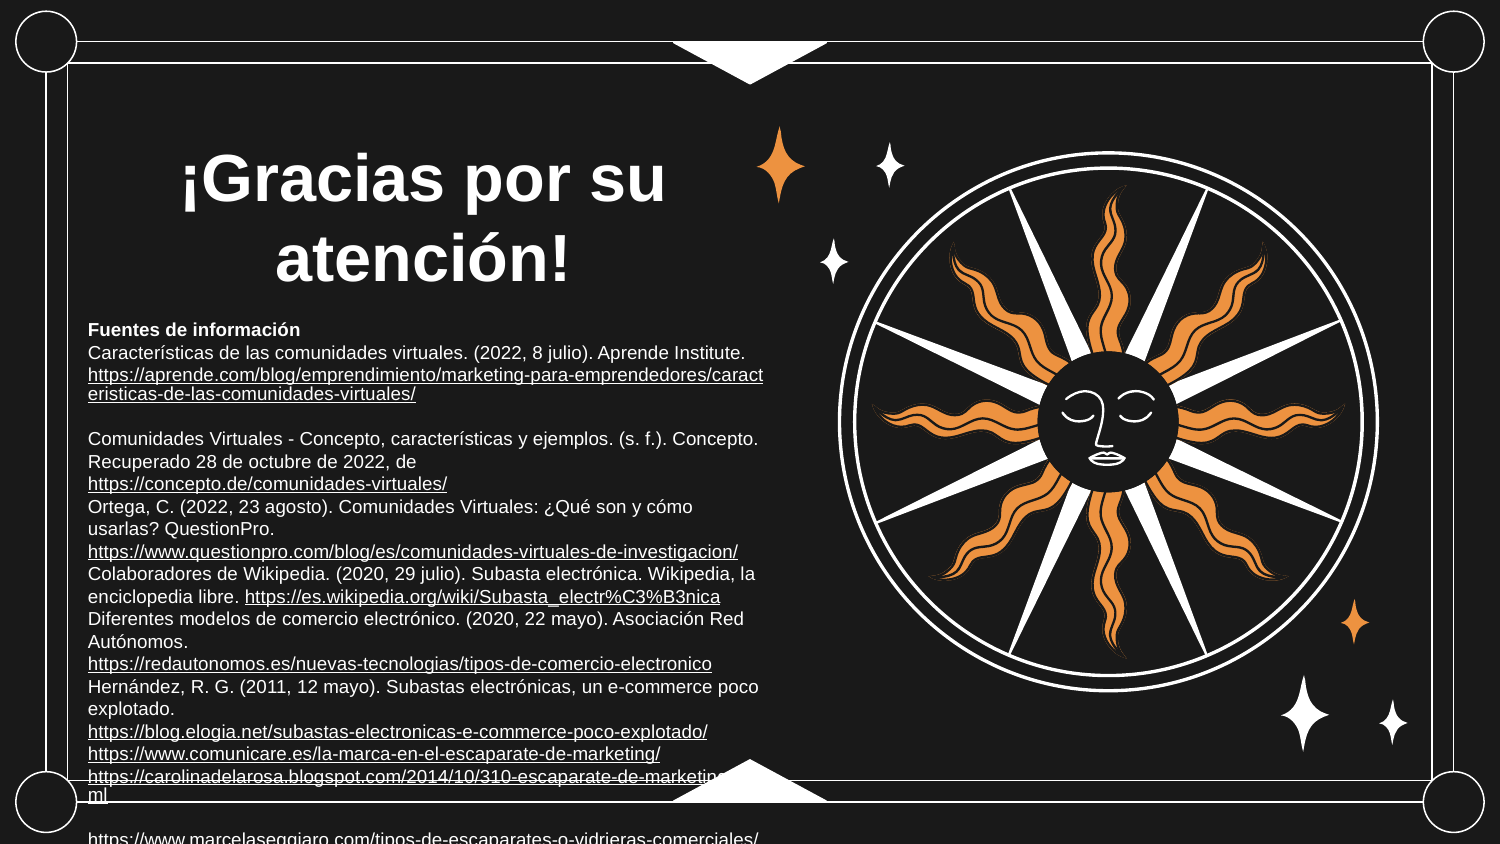

# ¡Gracias por su atención!

Fuentes de información
Características de las comunidades virtuales. (2022, 8 julio). Aprende Institute. https://aprende.com/blog/emprendimiento/marketing-para-emprendedores/caracteristicas-de-las-comunidades-virtuales/
Comunidades Virtuales - Concepto, características y ejemplos. (s. f.). Concepto. Recuperado 28 de octubre de 2022, de https://concepto.de/comunidades-virtuales/
Ortega, C. (2022, 23 agosto). Comunidades Virtuales: ¿Qué son y cómo usarlas? QuestionPro. https://www.questionpro.com/blog/es/comunidades-virtuales-de-investigacion/
Colaboradores de Wikipedia. (2020, 29 julio). Subasta electrónica. Wikipedia, la enciclopedia libre. https://es.wikipedia.org/wiki/Subasta_electr%C3%B3nica
Diferentes modelos de comercio electrónico. (2020, 22 mayo). Asociación Red Autónomos. https://redautonomos.es/nuevas-tecnologias/tipos-de-comercio-electronico
Hernández, R. G. (2011, 12 mayo). Subastas electrónicas, un e-commerce poco explotado. https://blog.elogia.net/subastas-electronicas-e-commerce-poco-explotado/
https://www.comunicare.es/la-marca-en-el-escaparate-de-marketing/
https://carolinadelarosa.blogspot.com/2014/10/310-escaparate-de-marketing.html
https://www.marcelaseggiaro.com/tipos-de-escaparates-o-vidrieras-comerciales/